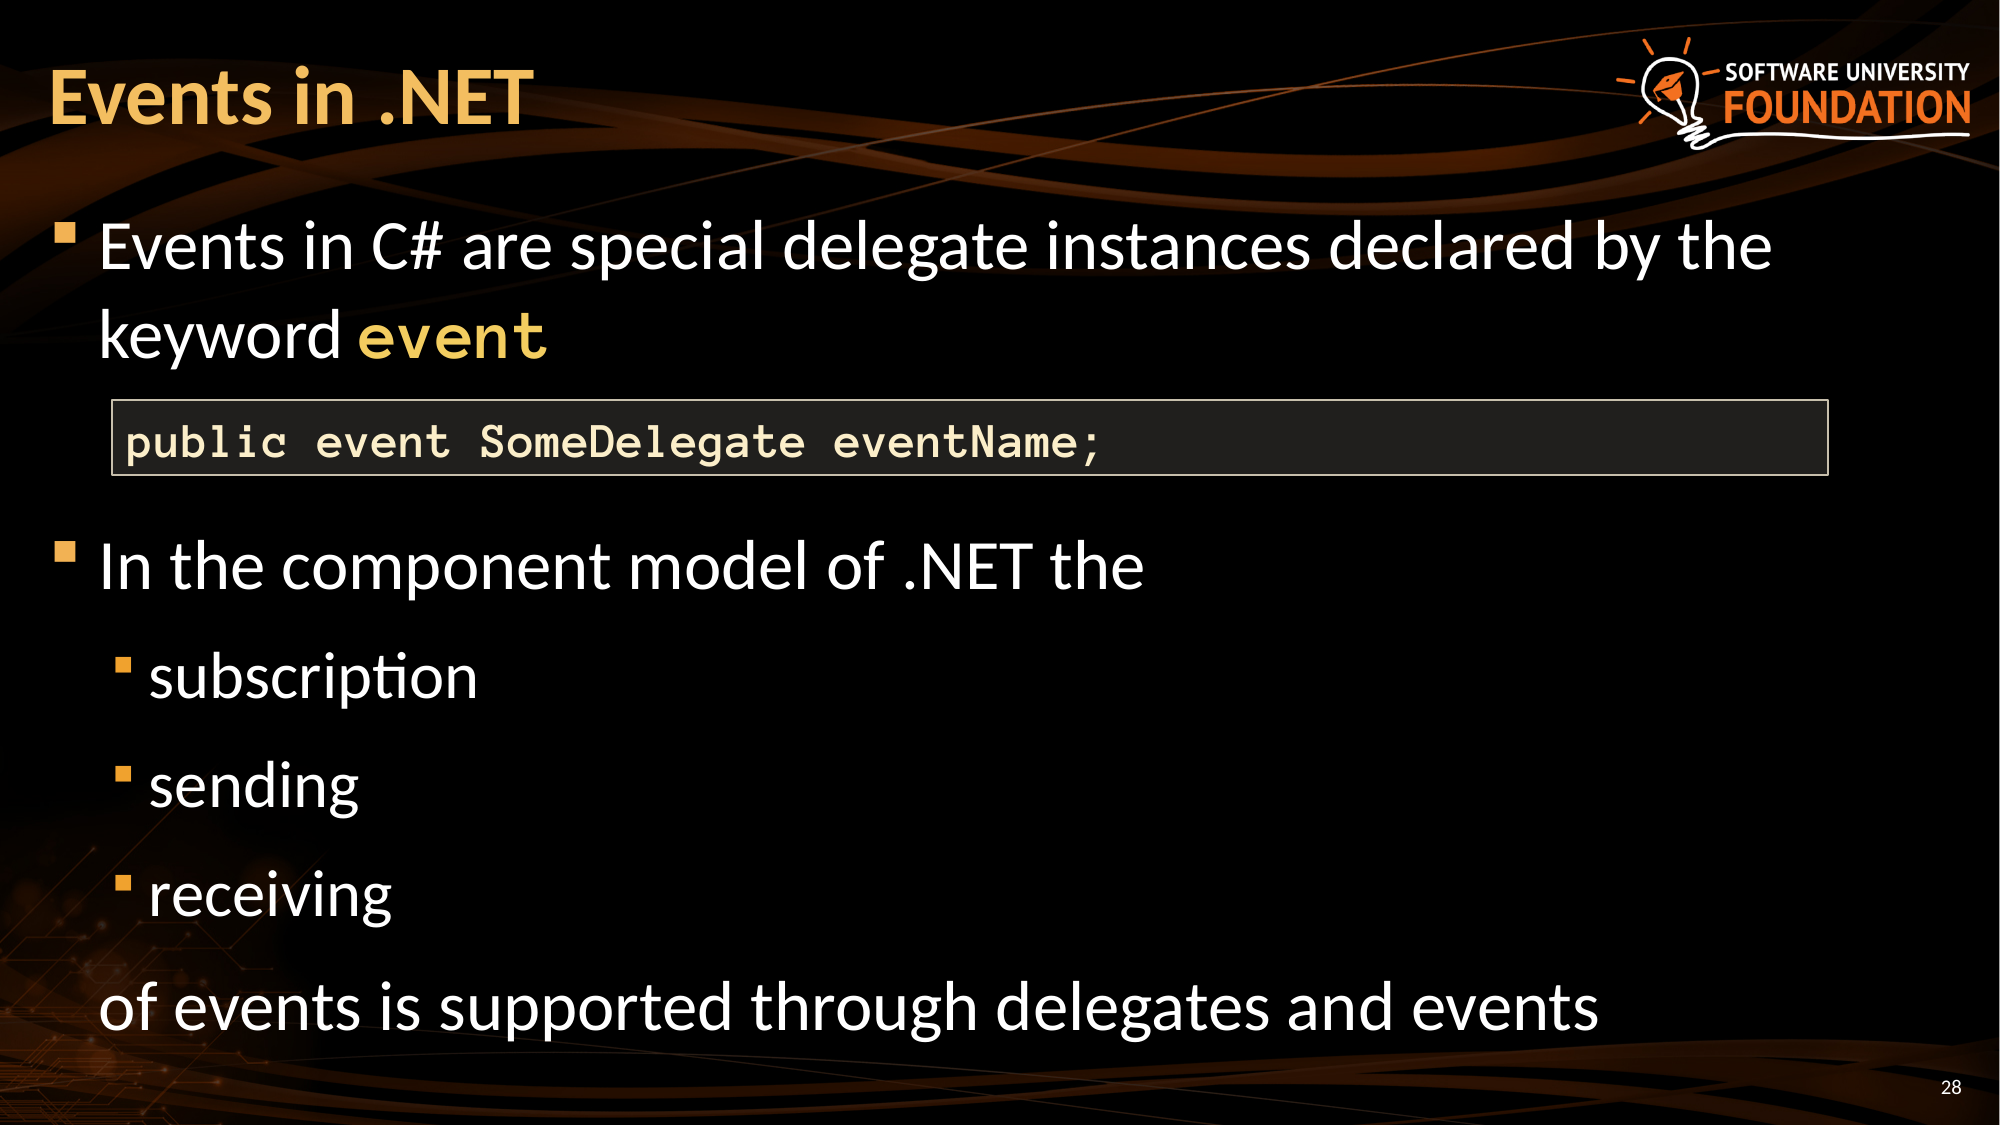

# Events in .NET
Events in C# are special delegate instances declared by the keyword event

In the component model of .NET the
subscription
sending
receiving
	of events is supported through delegates and events
public event SomeDelegate eventName;
28